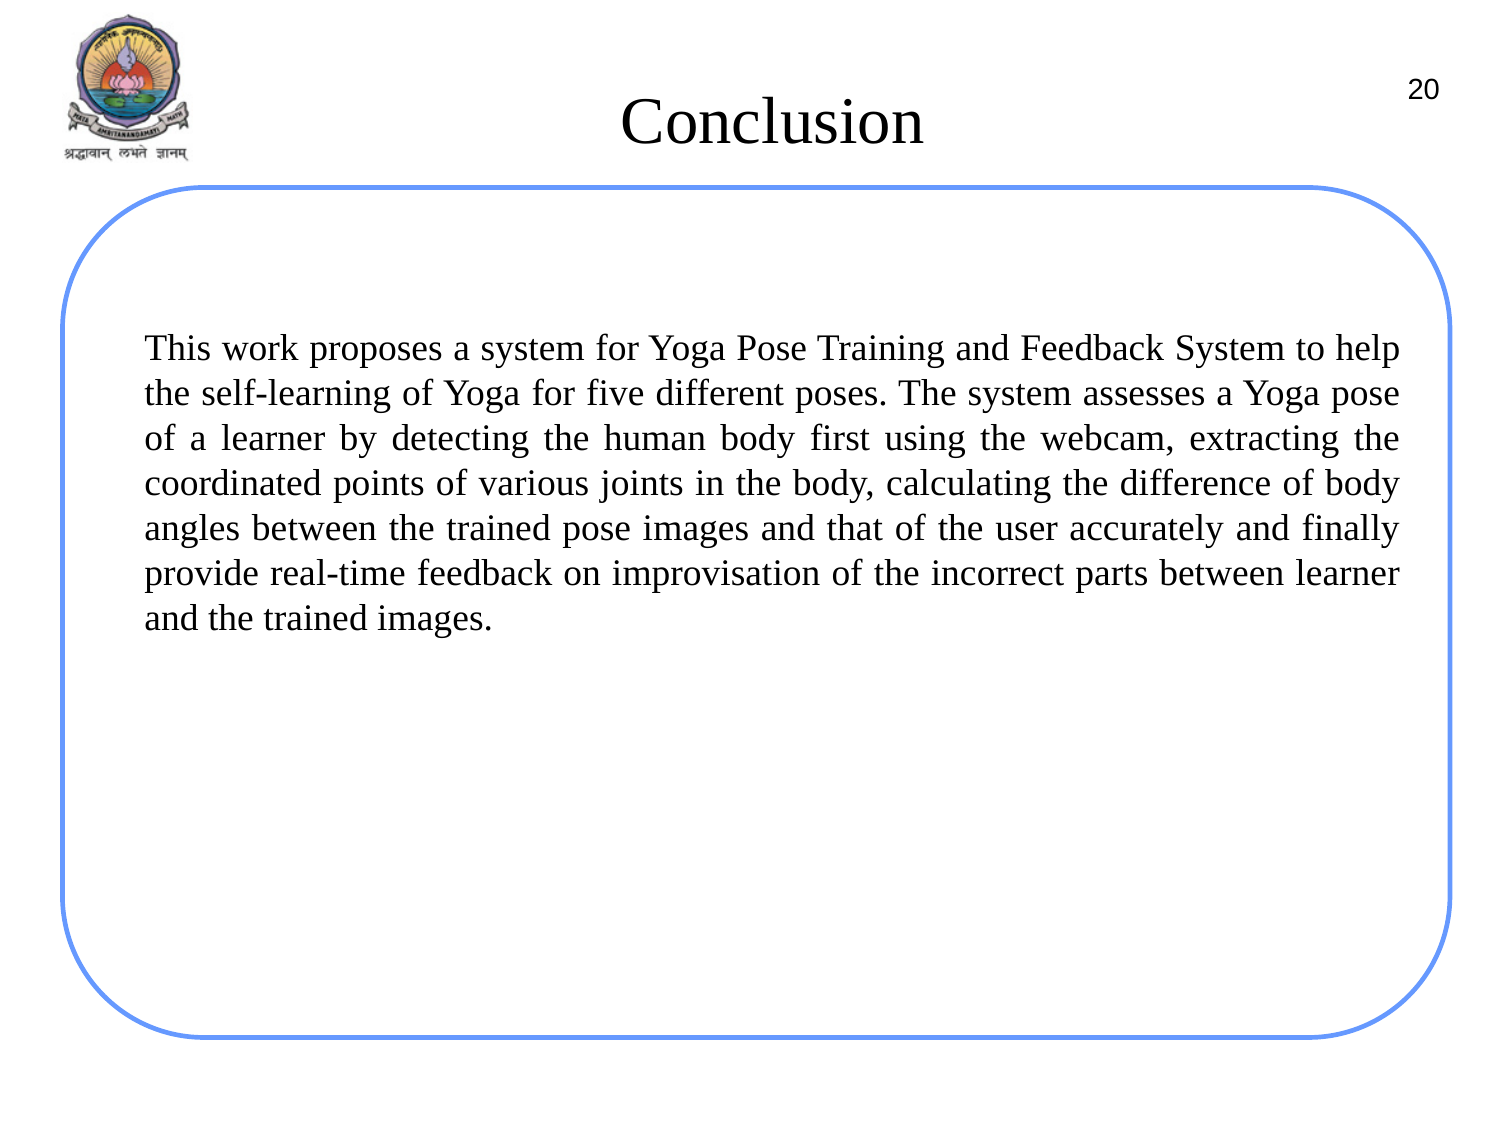

Conclusion
20
This work proposes a system for Yoga Pose Training and Feedback System to help the self-learning of Yoga for five different poses. The system assesses a Yoga pose of a learner by detecting the human body first using the webcam, extracting the coordinated points of various joints in the body, calculating the difference of body angles between the trained pose images and that of the user accurately and finally provide real-time feedback on improvisation of the incorrect parts between learner and the trained images.